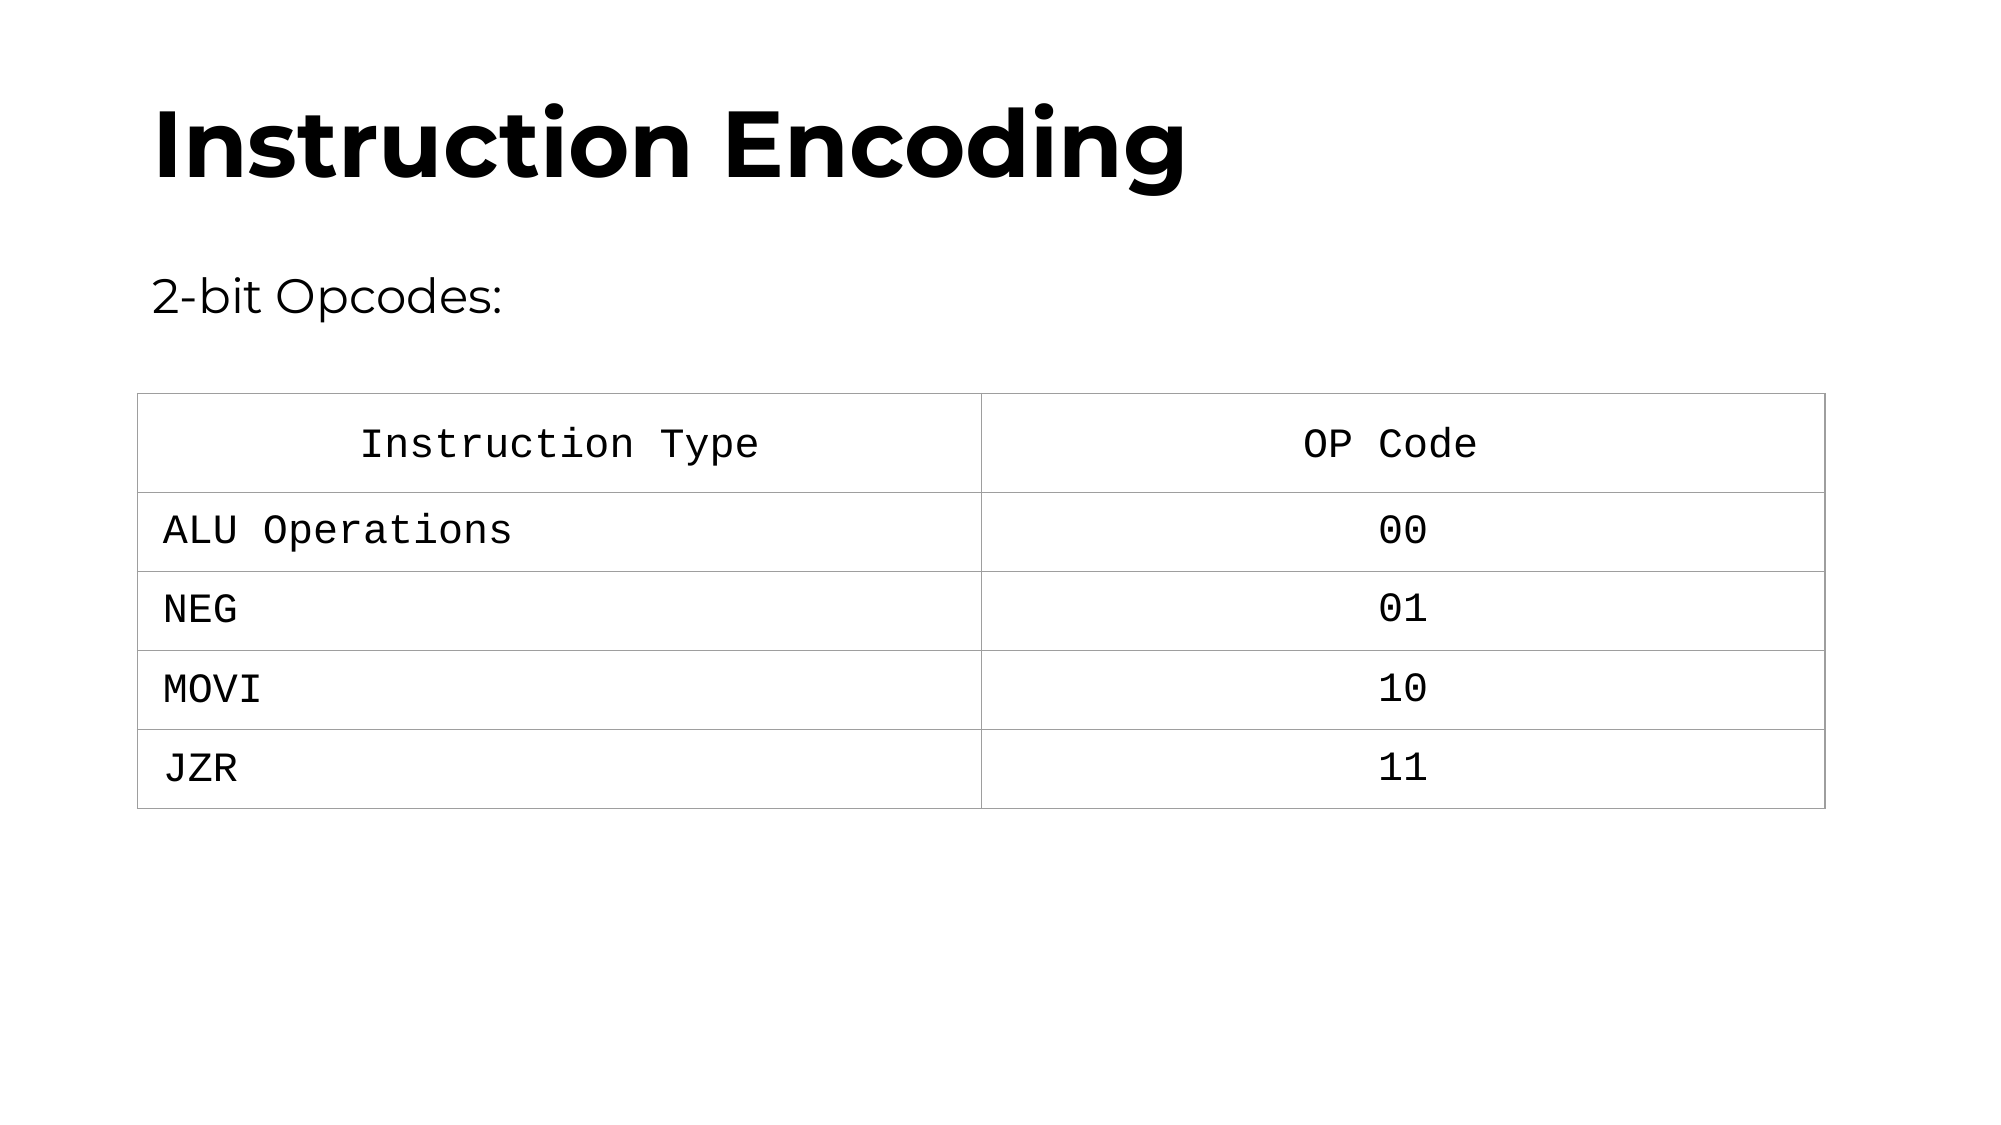

# Instruction Encoding

2-bit Opcodes:
| Instruction Type | OP Code |
| --- | --- |
| ALU Operations | 00 |
| NEG | 01 |
| MOVI | 10 |
| JZR | 11 |